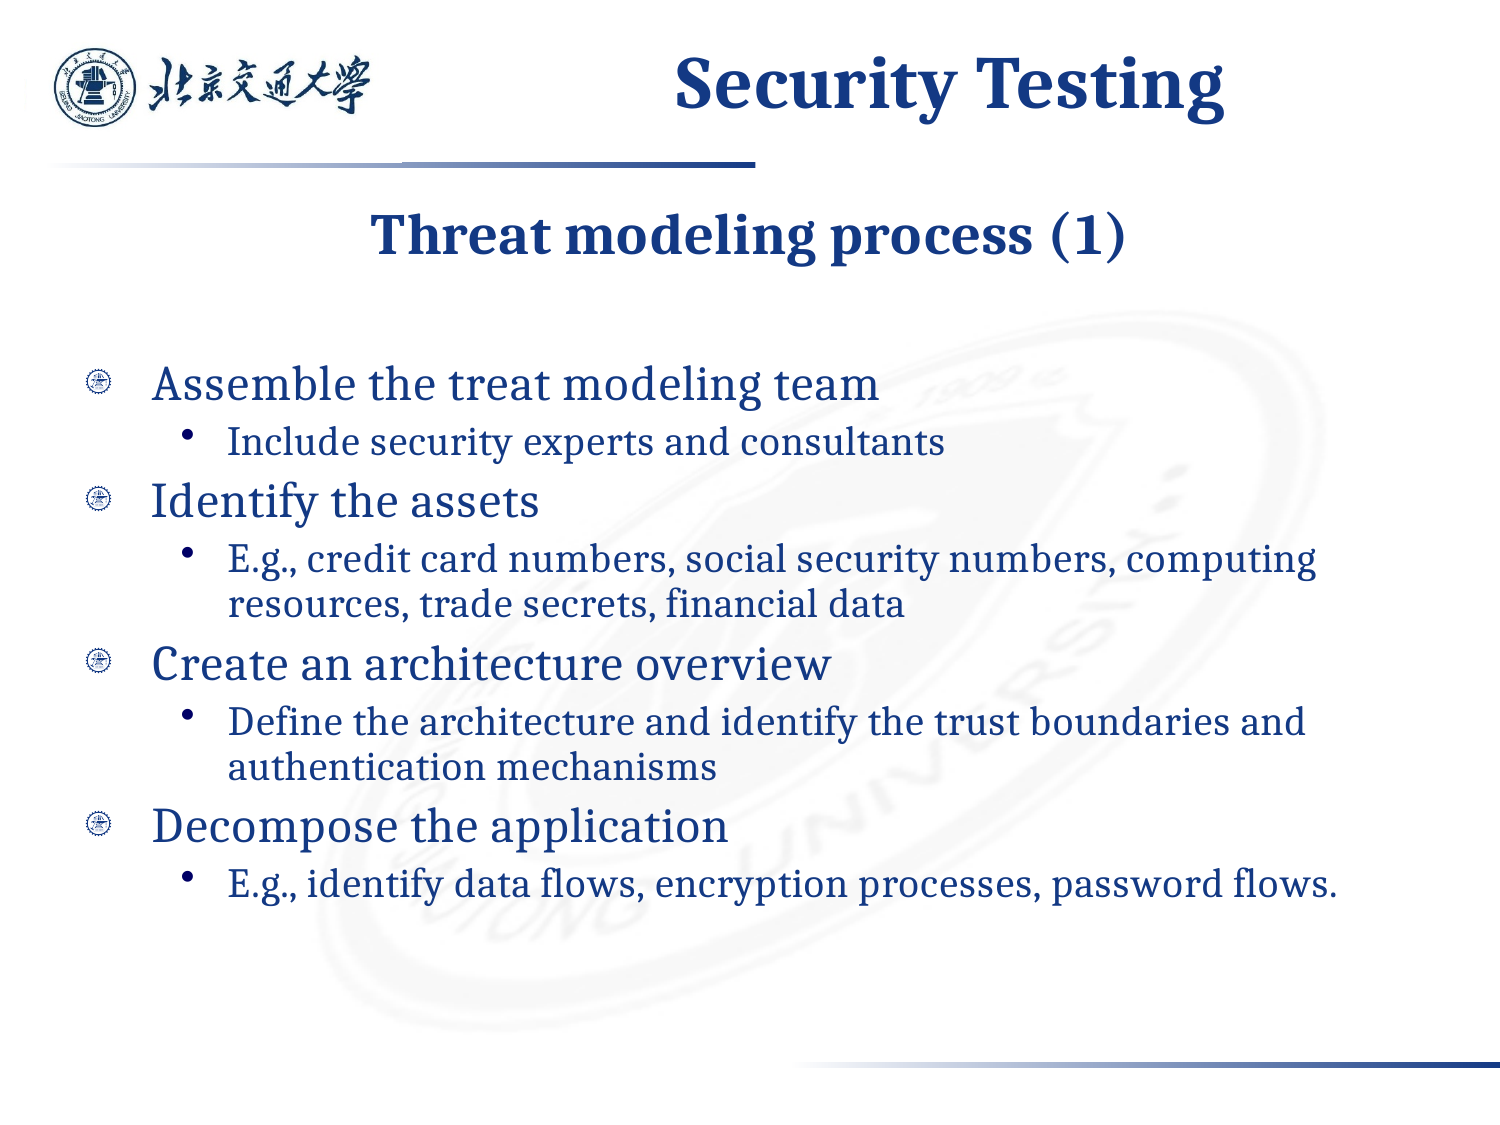

# Security Testing
Threat modeling process (1)
Assemble the treat modeling team
Include security experts and consultants
Identify the assets
E.g., credit card numbers, social security numbers, computing resources, trade secrets, financial data
Create an architecture overview
Define the architecture and identify the trust boundaries and authentication mechanisms
Decompose the application
E.g., identify data flows, encryption processes, password flows.